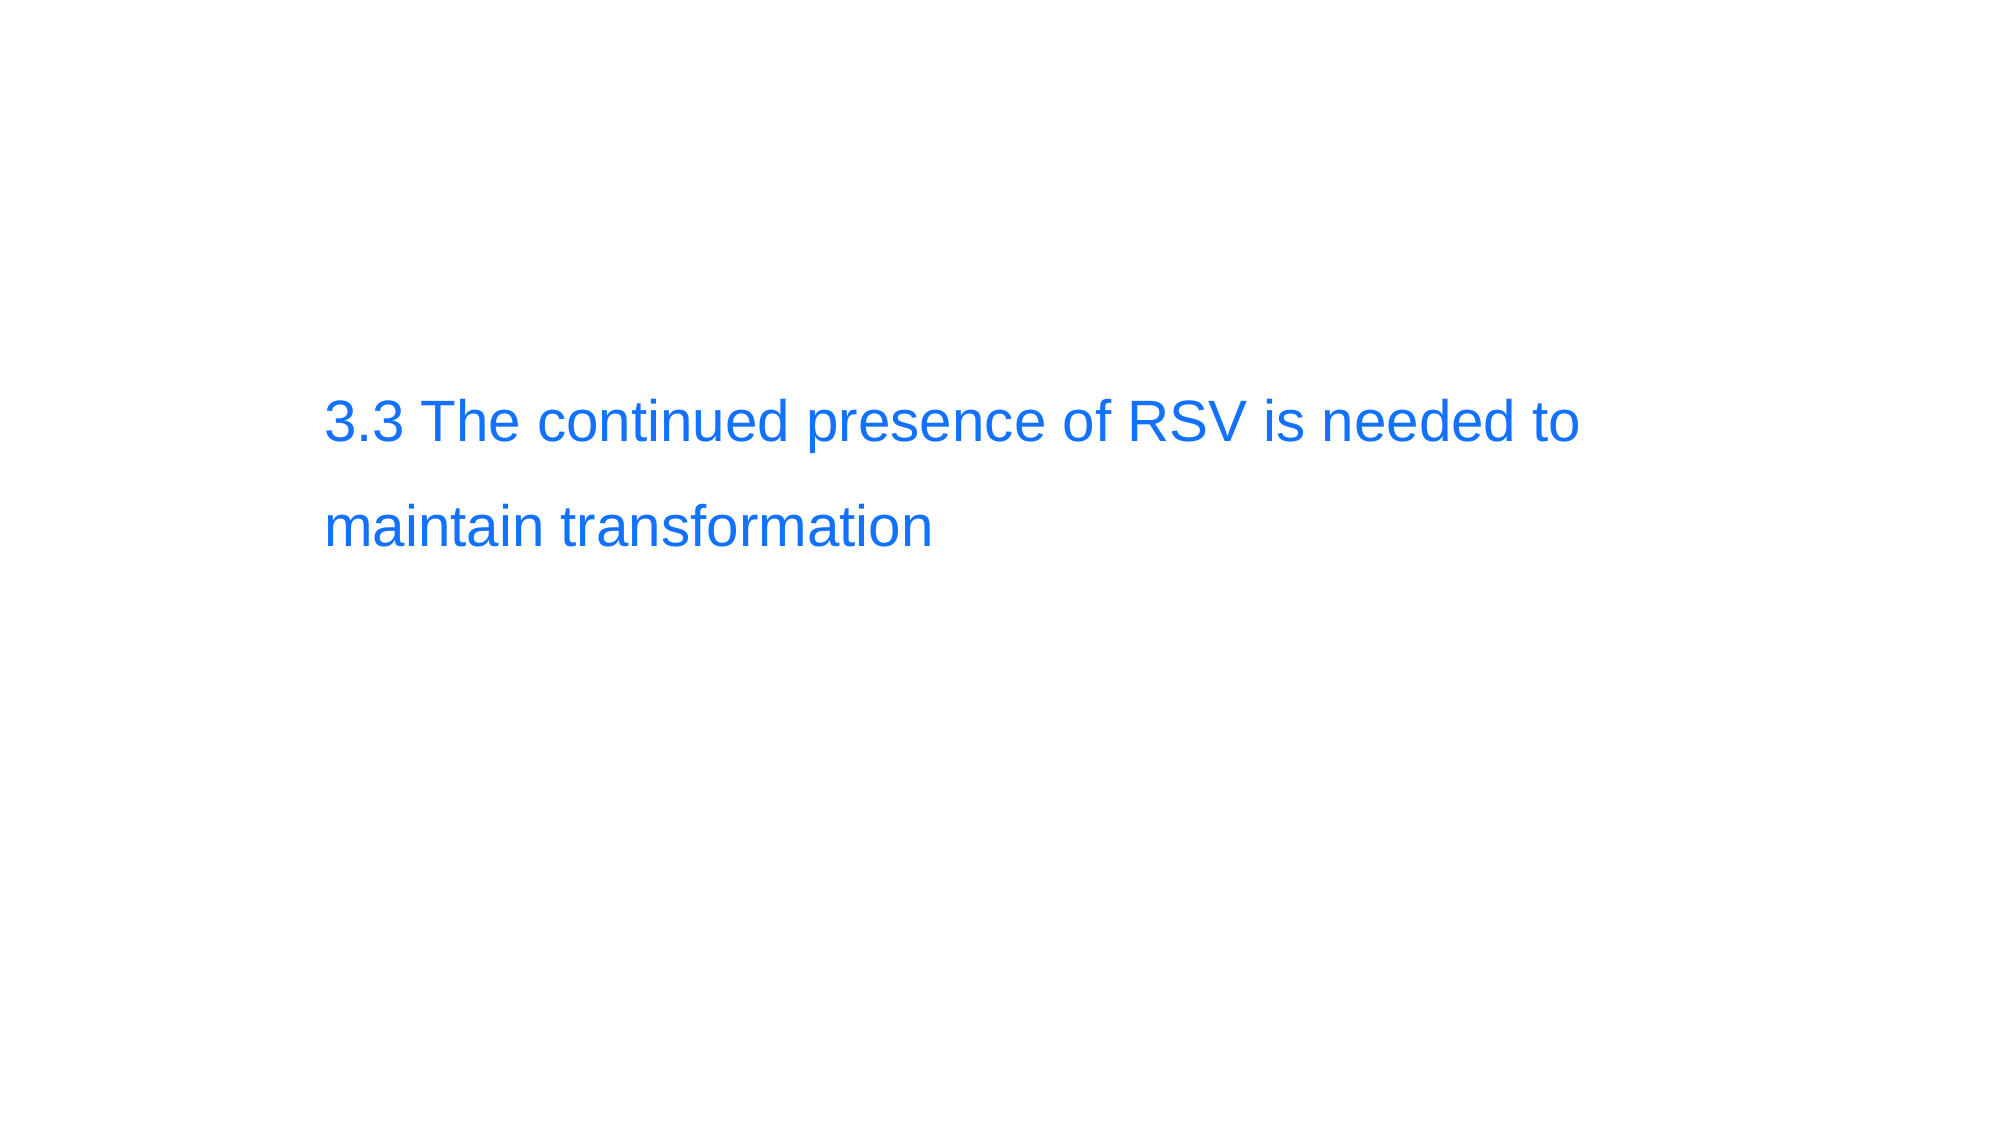

3.3 The continued presence of RSV is needed to maintain transformation